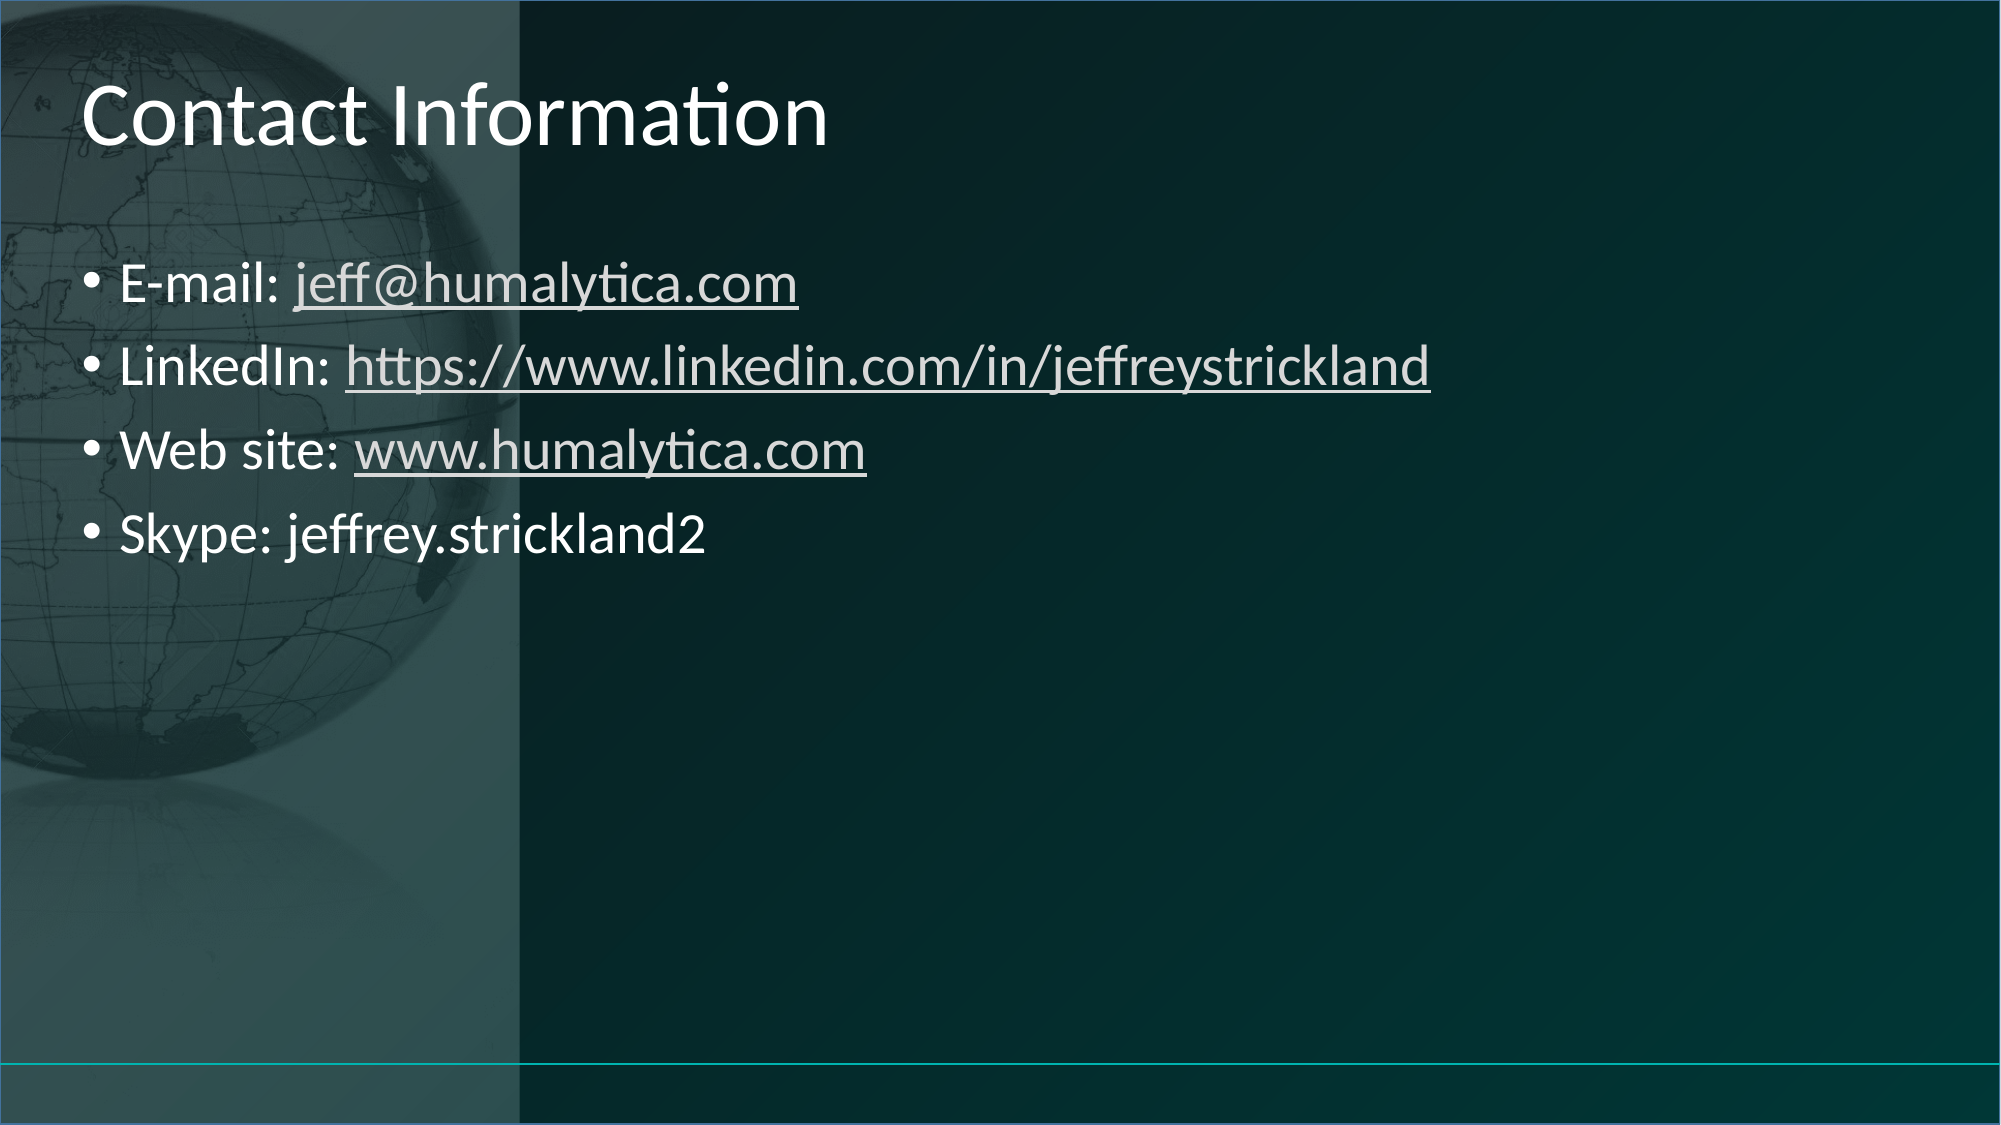

# Contact Information
E-mail: jeff@humalytica.com
LinkedIn: https://www.linkedin.com/in/jeffreystrickland
Web site: www.humalytica.com
Skype: jeffrey.strickland2